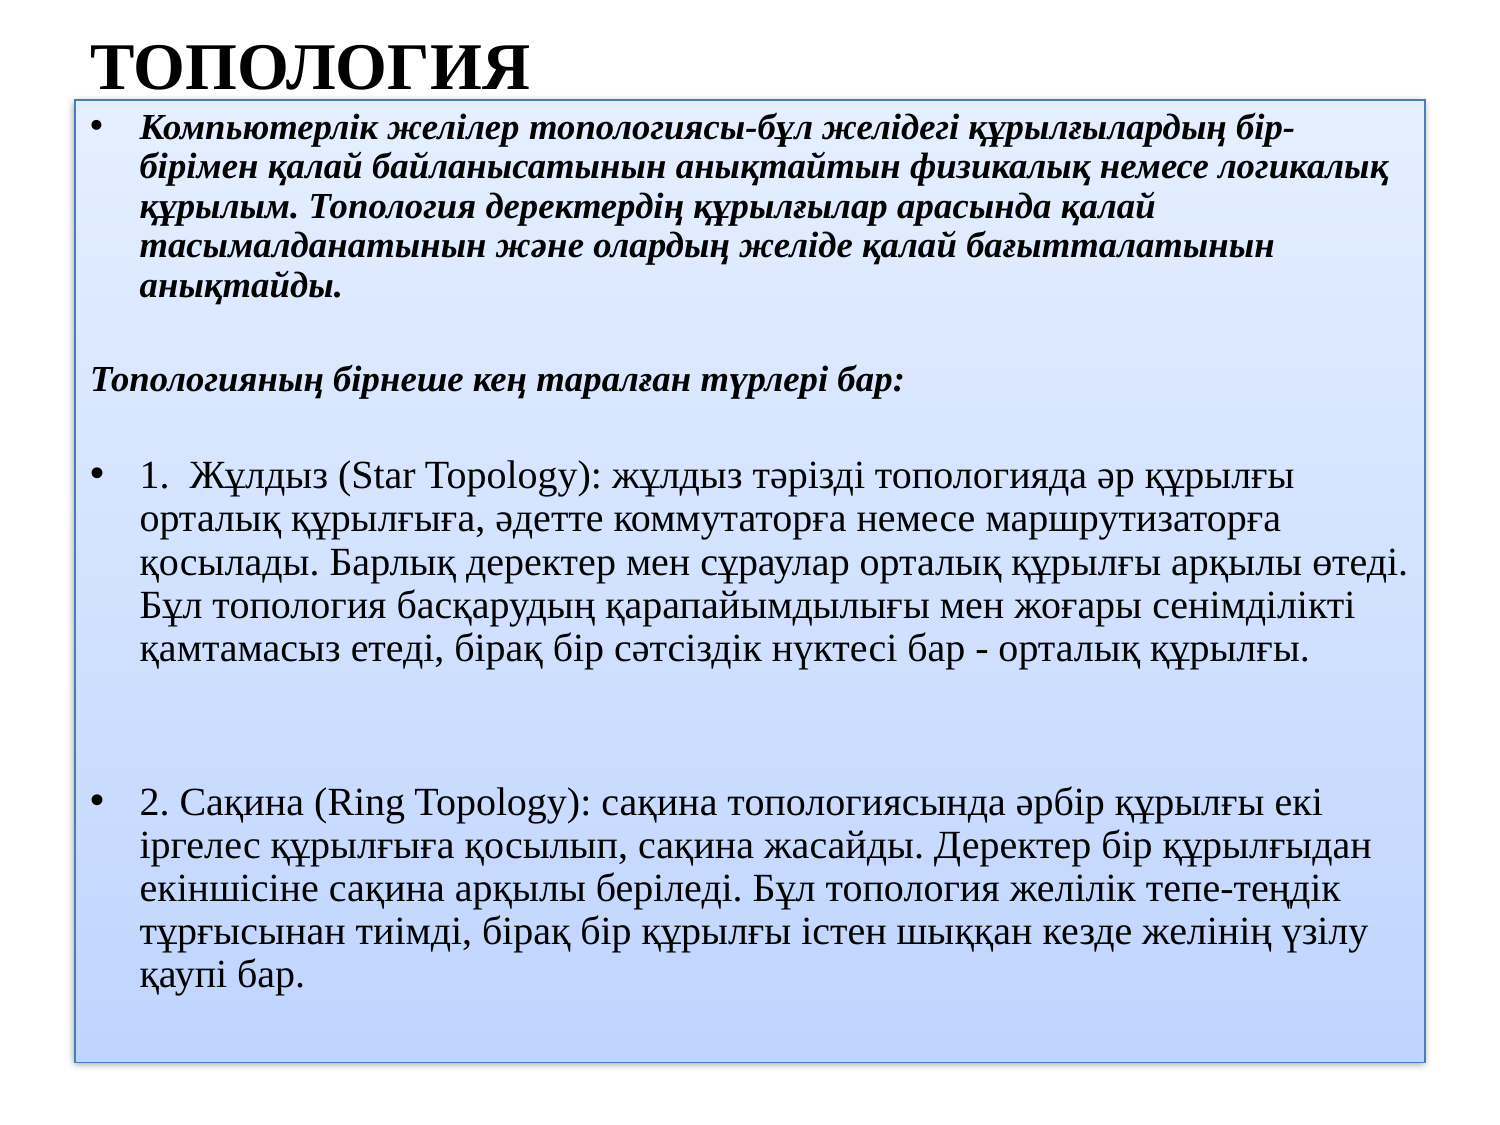

# ТОПОЛОГИЯ
Компьютерлік желілер топологиясы-бұл желідегі құрылғылардың бір-бірімен қалай байланысатынын анықтайтын физикалық немесе логикалық құрылым. Топология деректердің құрылғылар арасында қалай тасымалданатынын және олардың желіде қалай бағытталатынын анықтайды.

Топологияның бірнеше кең таралған түрлері бар:

1.  Жұлдыз (Star Topology): жұлдыз тәрізді топологияда әр құрылғы орталық құрылғыға, әдетте коммутаторға немесе маршрутизаторға қосылады. Барлық деректер мен сұраулар орталық құрылғы арқылы өтеді. Бұл топология басқарудың қарапайымдылығы мен жоғары сенімділікті қамтамасыз етеді, бірақ бір сәтсіздік нүктесі бар - орталық құрылғы.

2. Сақина (Ring Topology): сақина топологиясында әрбір құрылғы екі іргелес құрылғыға қосылып, сақина жасайды. Деректер бір құрылғыдан екіншісіне сақина арқылы беріледі. Бұл топология желілік тепе-теңдік тұрғысынан тиімді, бірақ бір құрылғы істен шыққан кезде желінің үзілу қаупі бар.